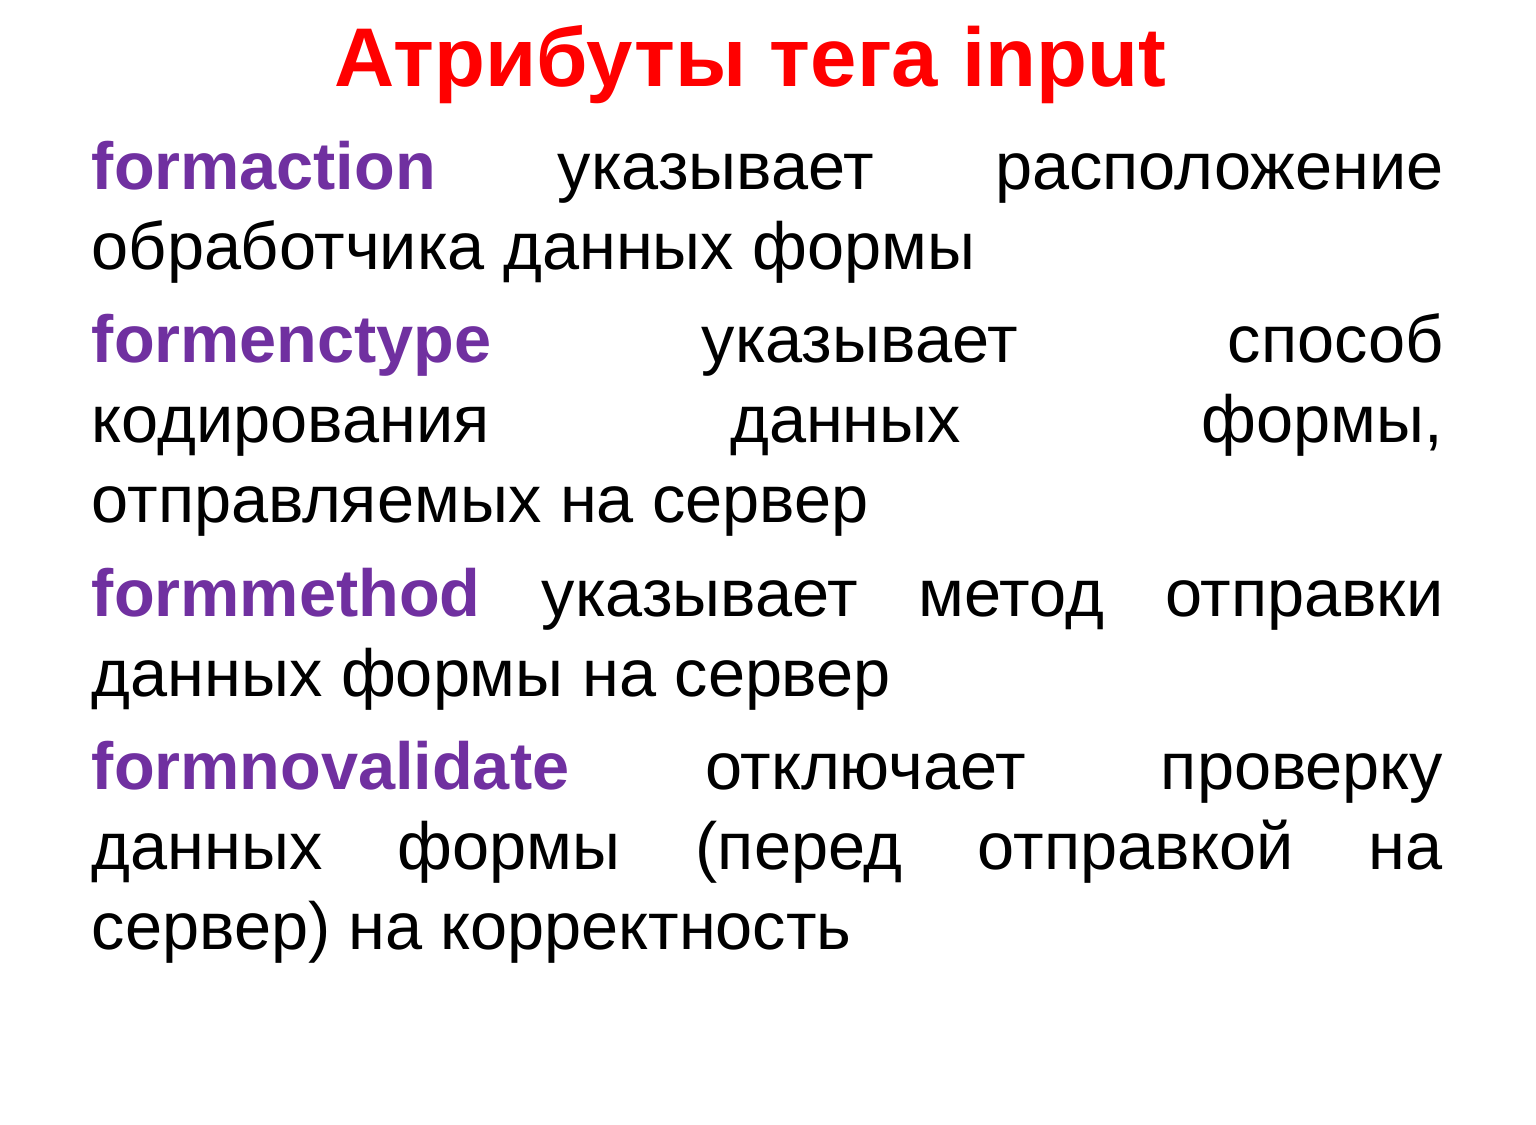

# Атрибуты тега input
formaction указывает расположение обработчика данных формы
formenctype указывает способ кодирования данных формы, отправляемых на сервер
formmethod указывает метод отправки данных формы на сервер
formnovalidate отключает проверку данных формы (перед отправкой на сервер) на корректность